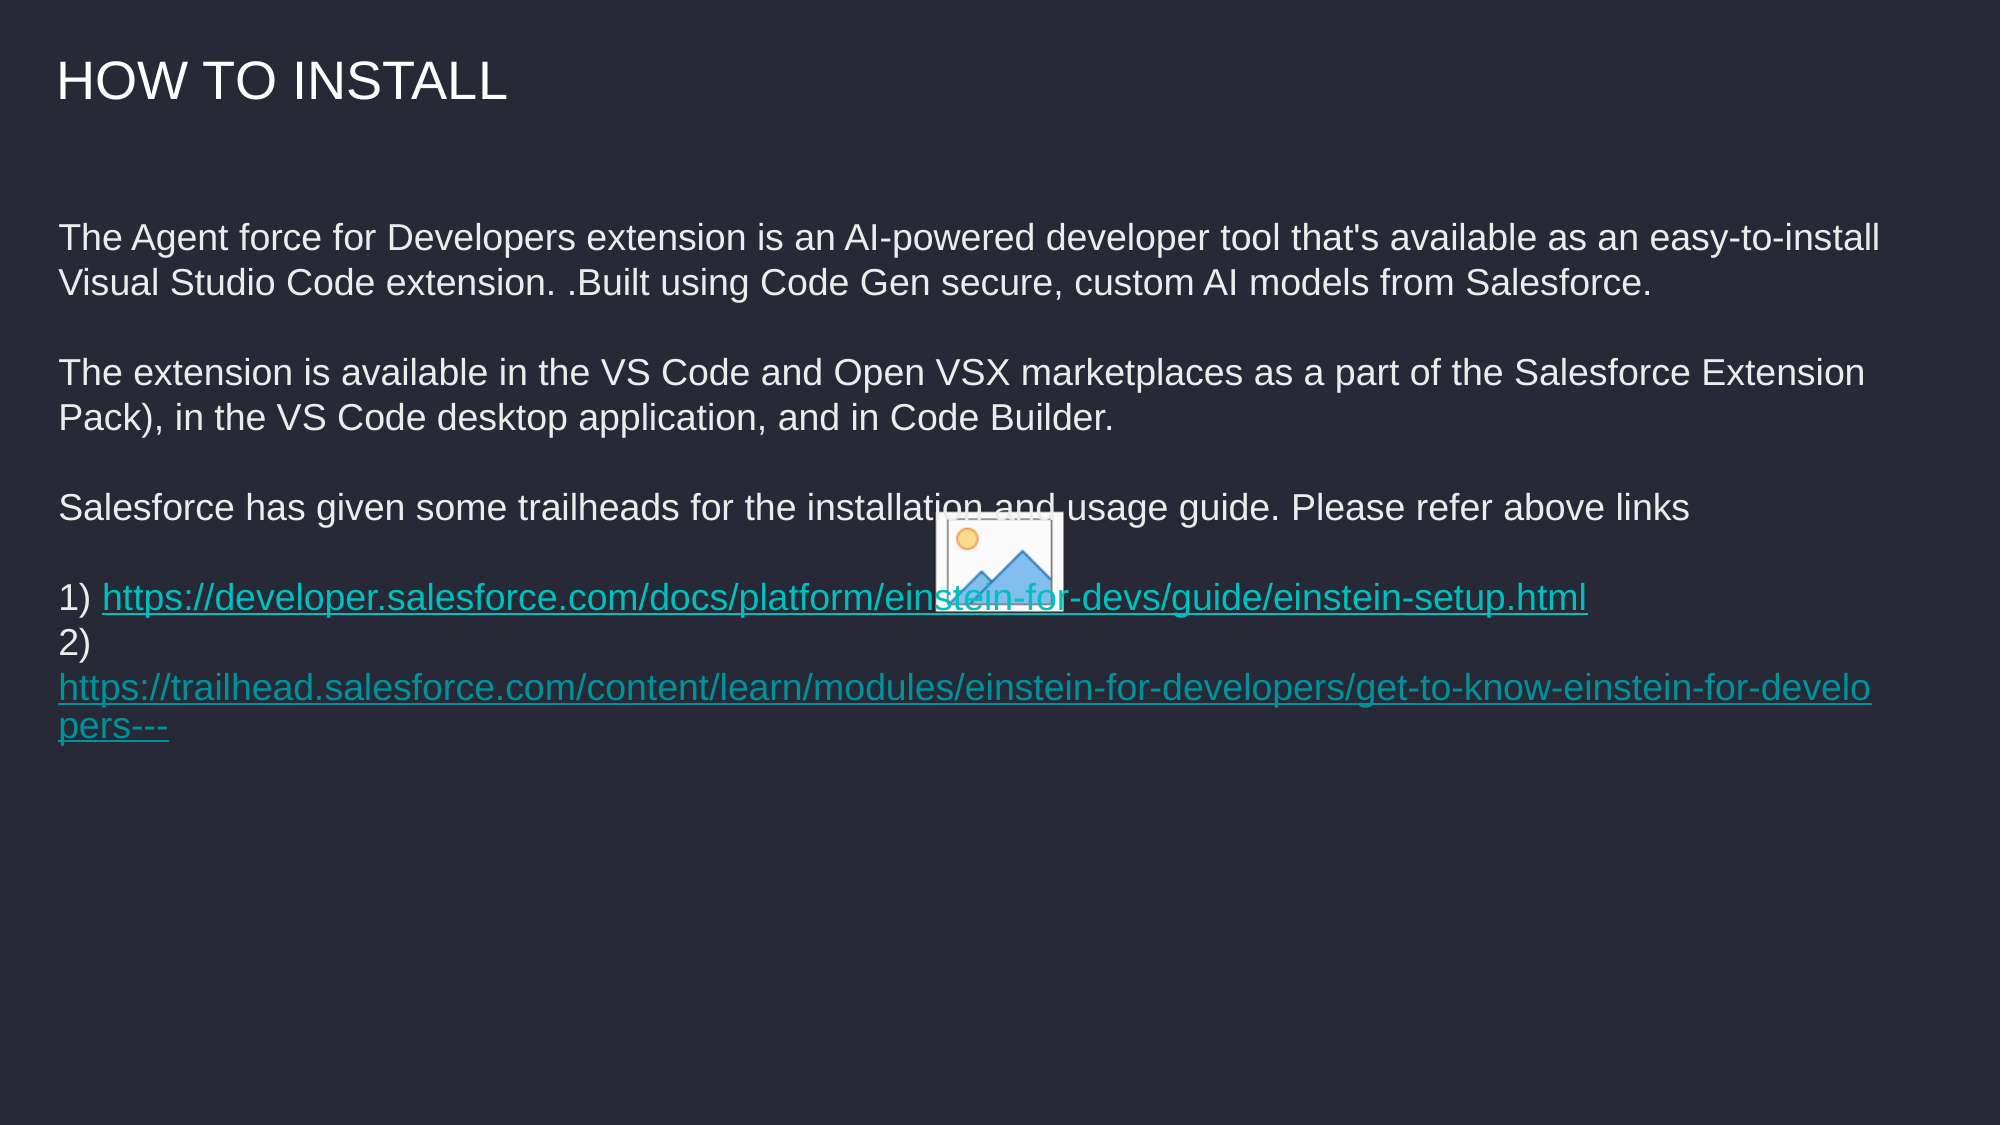

How to INSTALL
The Agent force for Developers extension is an AI-powered developer tool that's available as an easy-to-install Visual Studio Code extension. .Built using Code Gen secure, custom AI models from Salesforce.

The extension is available in the VS Code and Open VSX marketplaces as a part of the Salesforce Extension Pack), in the VS Code desktop application, and in Code Builder.

Salesforce has given some trailheads for the installation and usage guide. Please refer above links

1) https://developer.salesforce.com/docs/platform/einstein-for-devs/guide/einstein-setup.html
2) https://trailhead.salesforce.com/content/learn/modules/einstein-for-developers/get-to-know-einstein-for-developers---